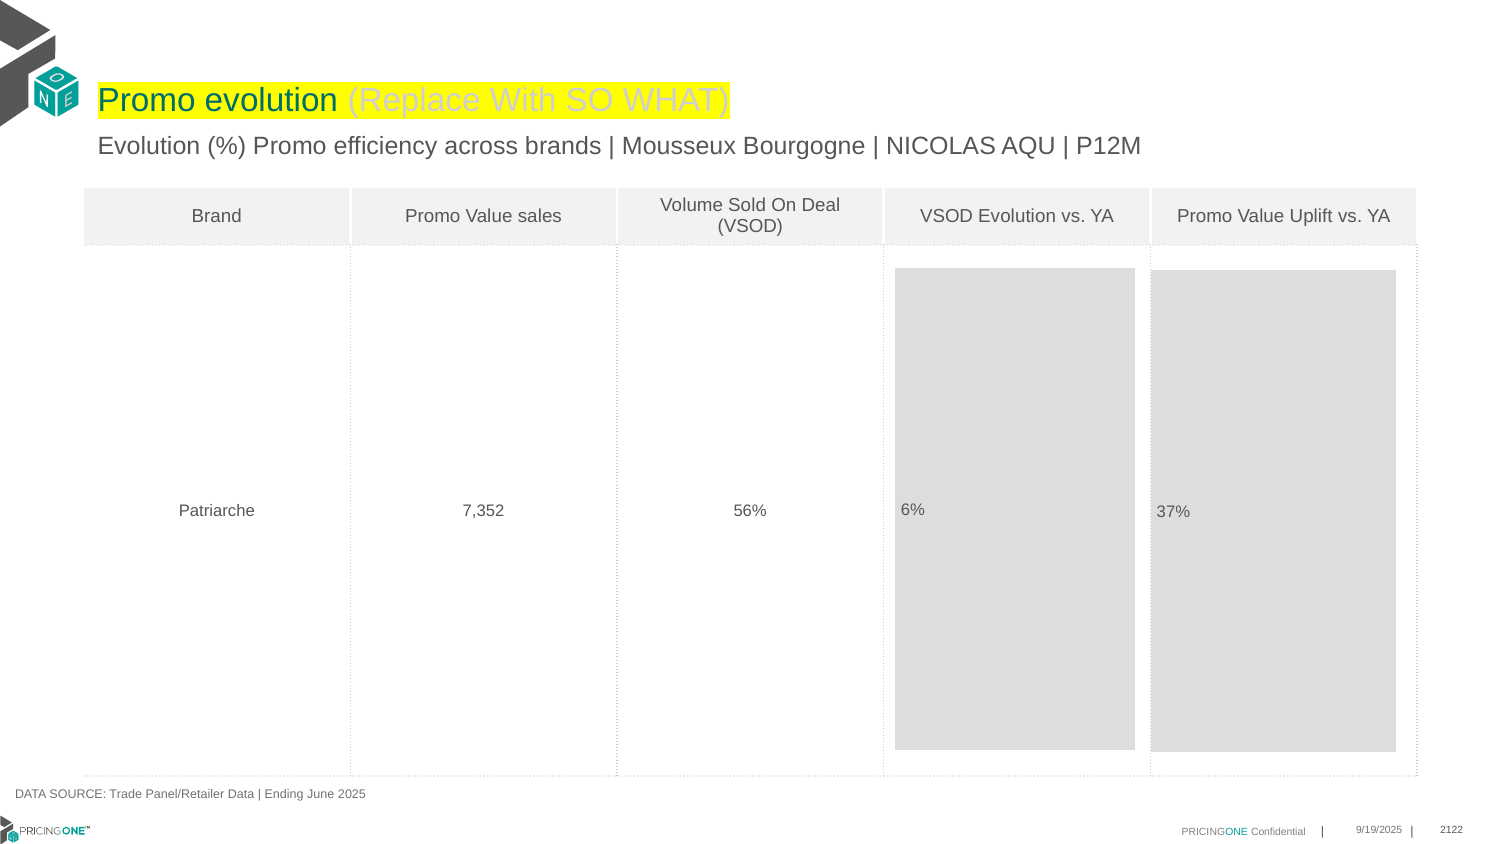

# Promo evolution (Replace With SO WHAT)
Evolution (%) Promo efficiency across brands | Mousseux Bourgogne | NICOLAS AQU | P12M
| Brand | Promo Value sales | Volume Sold On Deal (VSOD) | VSOD Evolution vs. YA | Promo Value Uplift vs. YA |
| --- | --- | --- | --- | --- |
| Patriarche | 7,352 | 56% |  |  |

### Chart

| Category | VSOD Evaluation vs YA |
|---|---|
| Patriarche | 0.05699999999999994 |

### Chart

| Category | Promo Value Uplift vs YA |
|---|---|
| Patriarche | 0.37103992506925154 |
DATA SOURCE: Trade Panel/Retailer Data | Ending June 2025

9/19/2025
2122